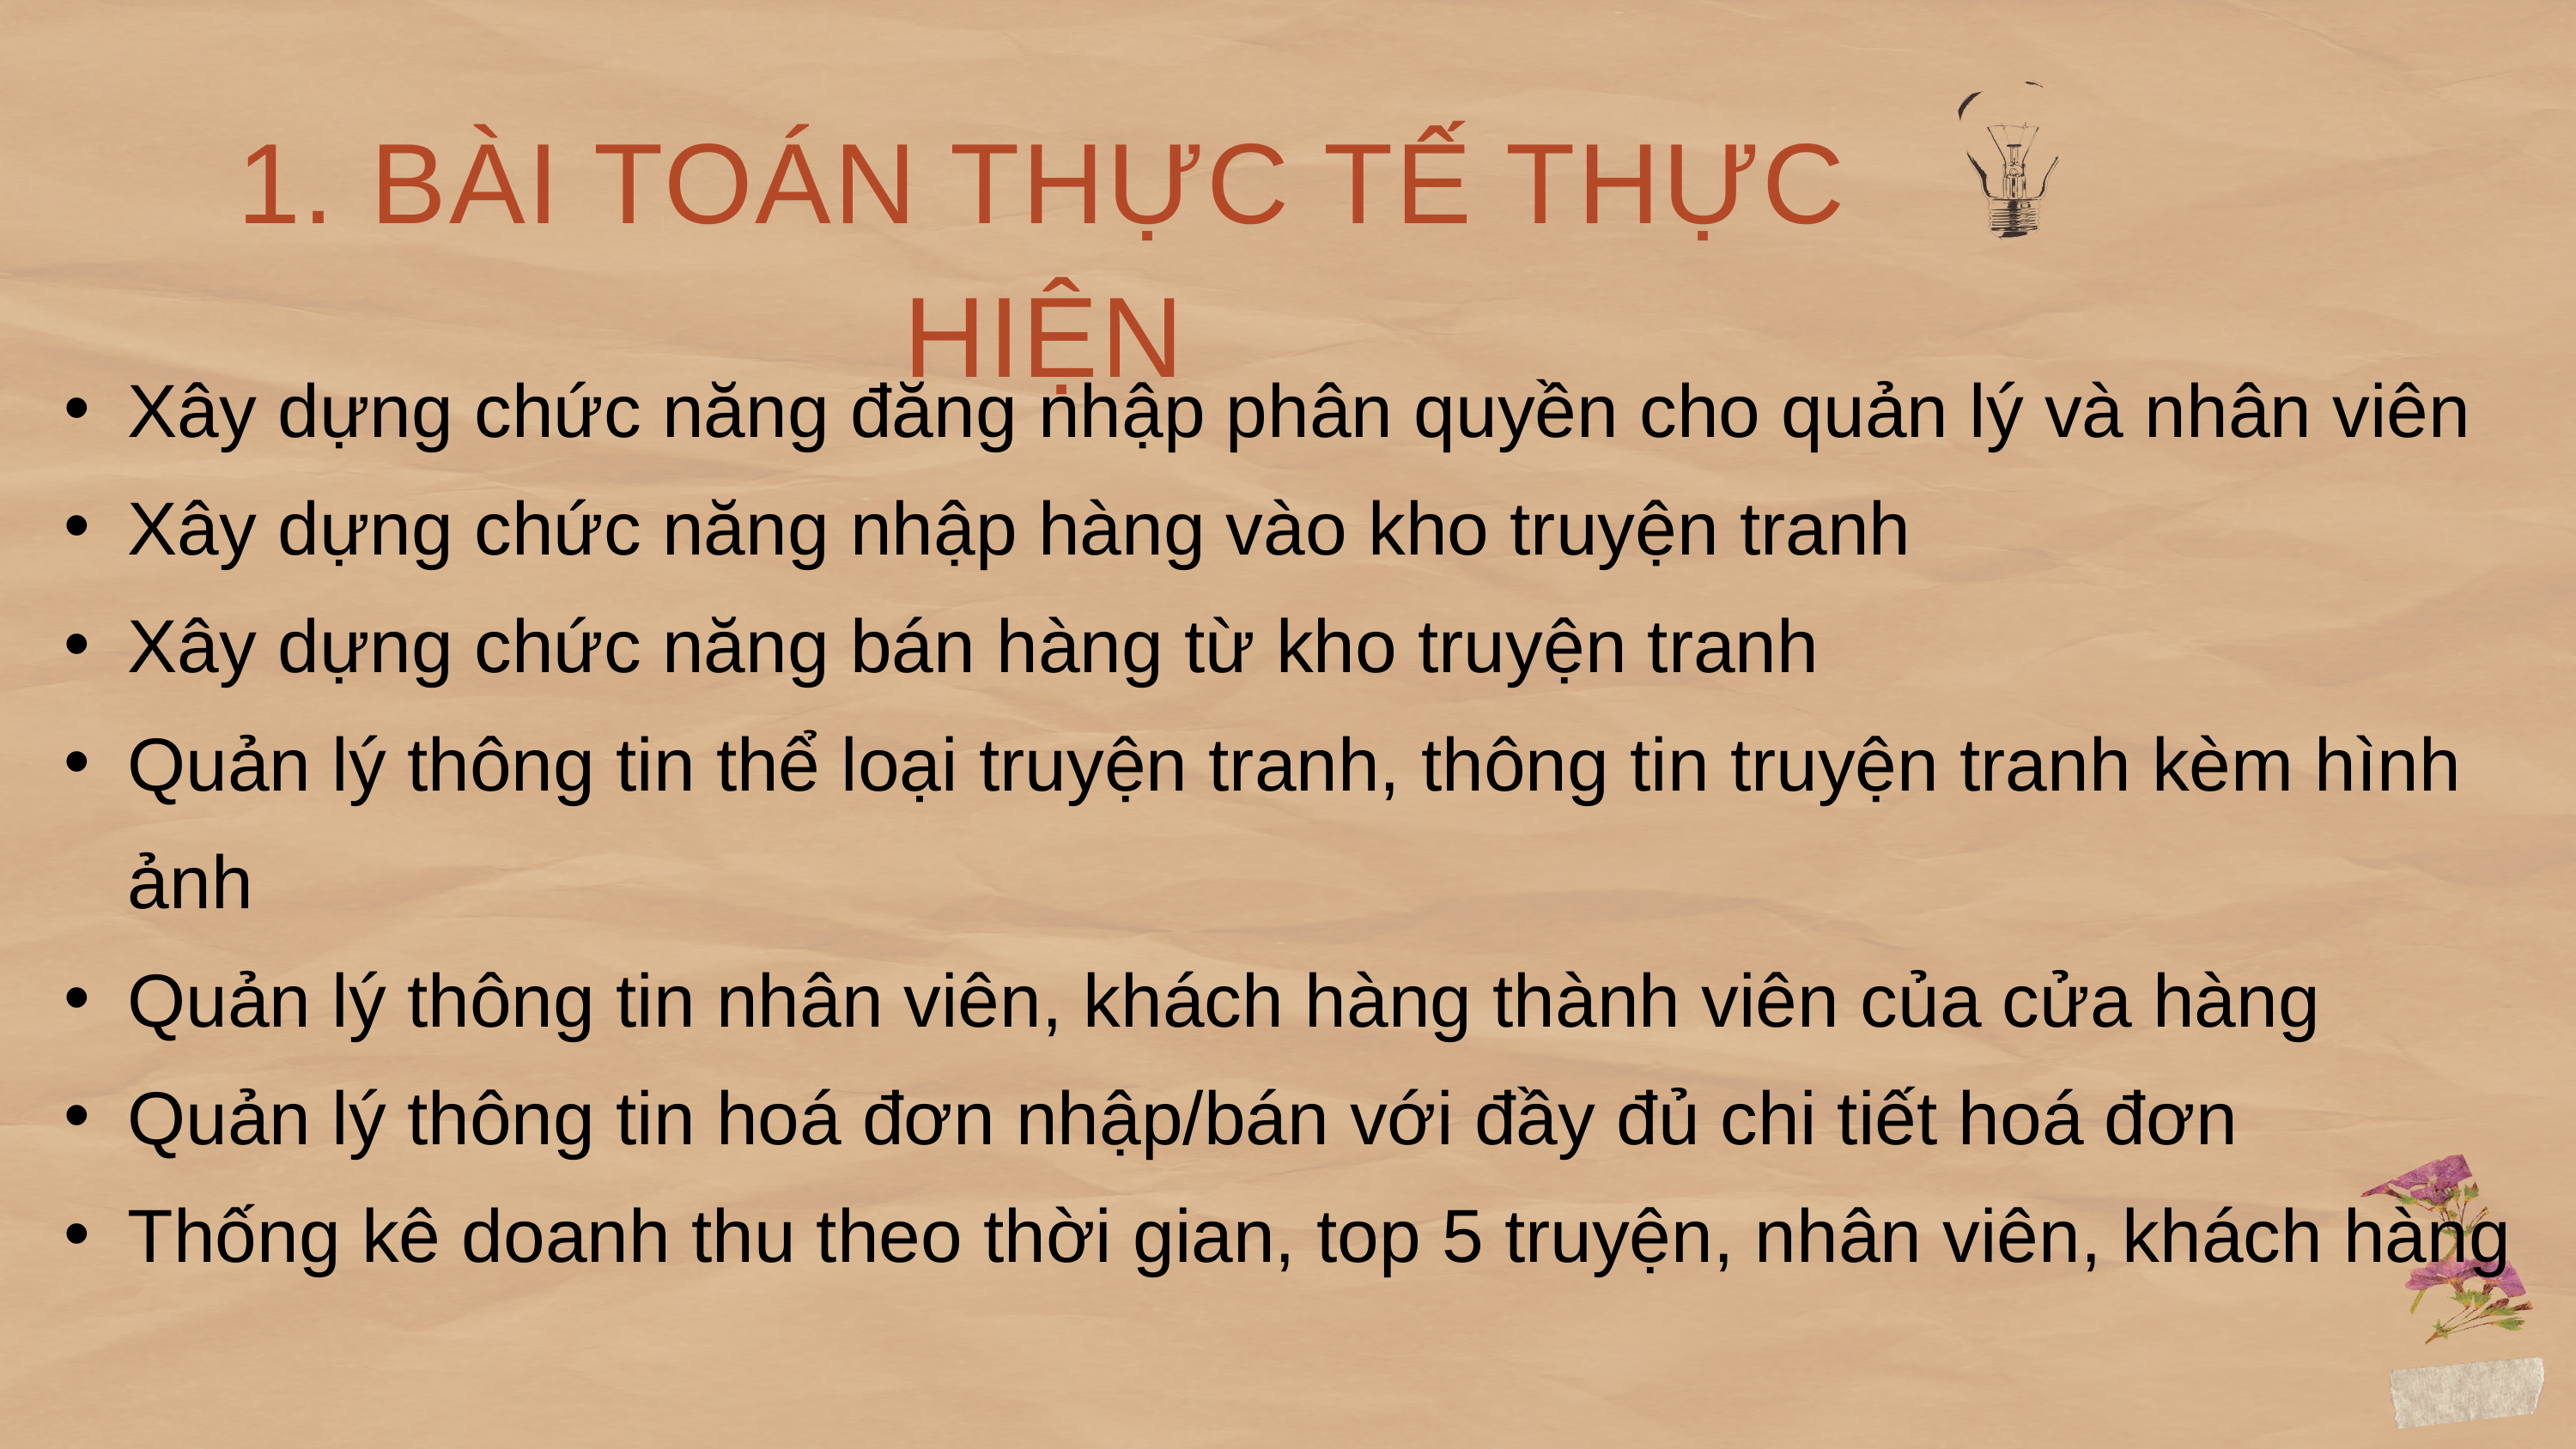

1. BÀI TOÁN THỰC TẾ THỰC HIỆN
Xây dựng chức năng đăng nhập phân quyền cho quản lý và nhân viên
Xây dựng chức năng nhập hàng vào kho truyện tranh
Xây dựng chức năng bán hàng từ kho truyện tranh
Quản lý thông tin thể loại truyện tranh, thông tin truyện tranh kèm hình ảnh
Quản lý thông tin nhân viên, khách hàng thành viên của cửa hàng
Quản lý thông tin hoá đơn nhập/bán với đầy đủ chi tiết hoá đơn
Thống kê doanh thu theo thời gian, top 5 truyện, nhân viên, khách hàng